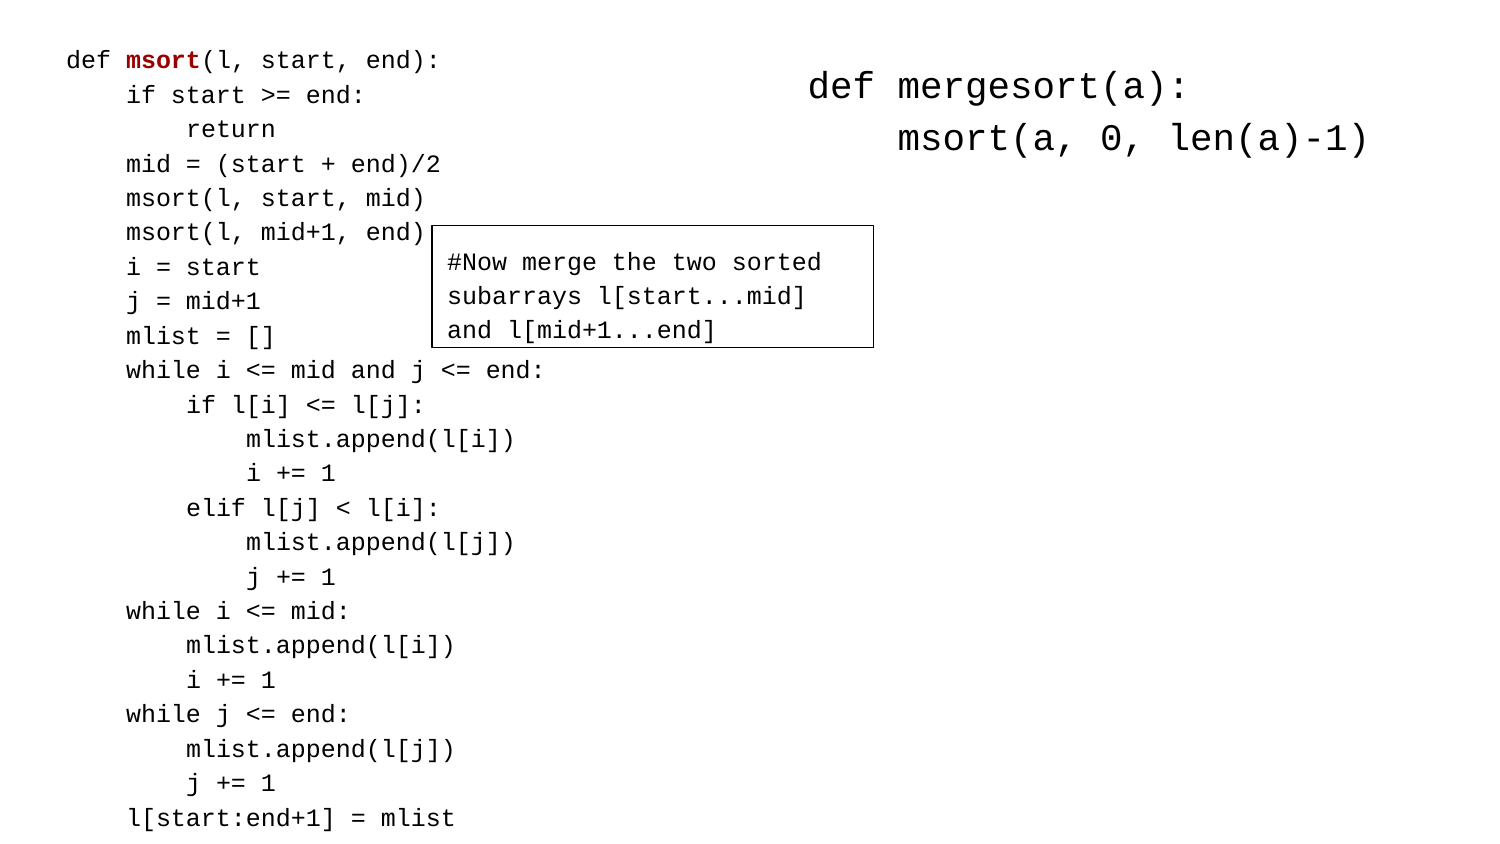

def msort(l, start, end):
    if start >= end:
        return
    mid = (start + end)/2
    msort(l, start, mid)
    msort(l, mid+1, end)
    i = start
    j = mid+1
    mlist = []
    while i <= mid and j <= end:
        if l[i] <= l[j]:
            mlist.append(l[i])
            i += 1
        elif l[j] < l[i]:
            mlist.append(l[j])
            j += 1
    while i <= mid:
        mlist.append(l[i])
        i += 1
    while j <= end:
        mlist.append(l[j])
        j += 1
    l[start:end+1] = mlist

def mergesort(a):
    msort(a, 0, len(a)-1)

#
#Now merge the two sorted subarrays l[start...mid] and l[mid+1...end]